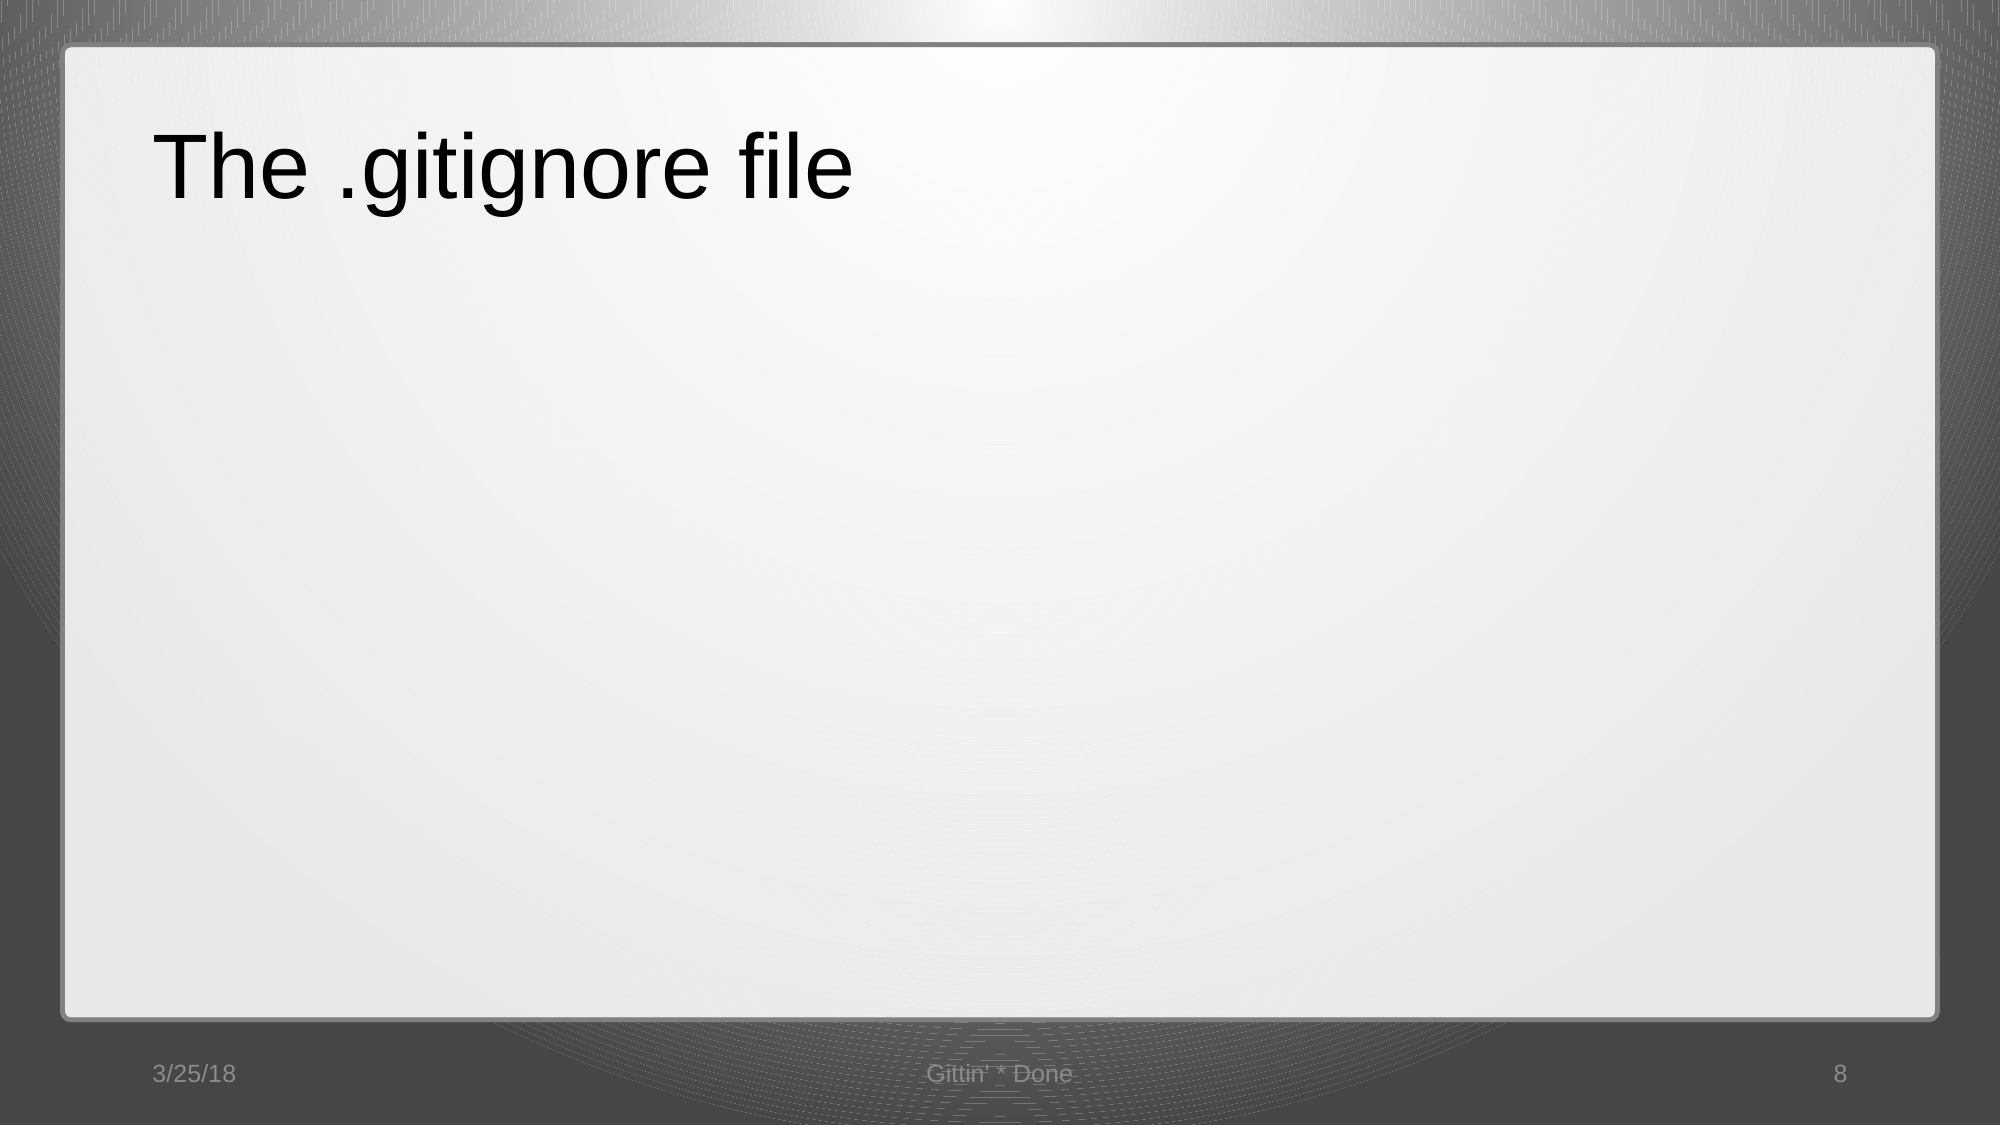

# The .gitignore file

3/25/18
Gittin' * Done
8